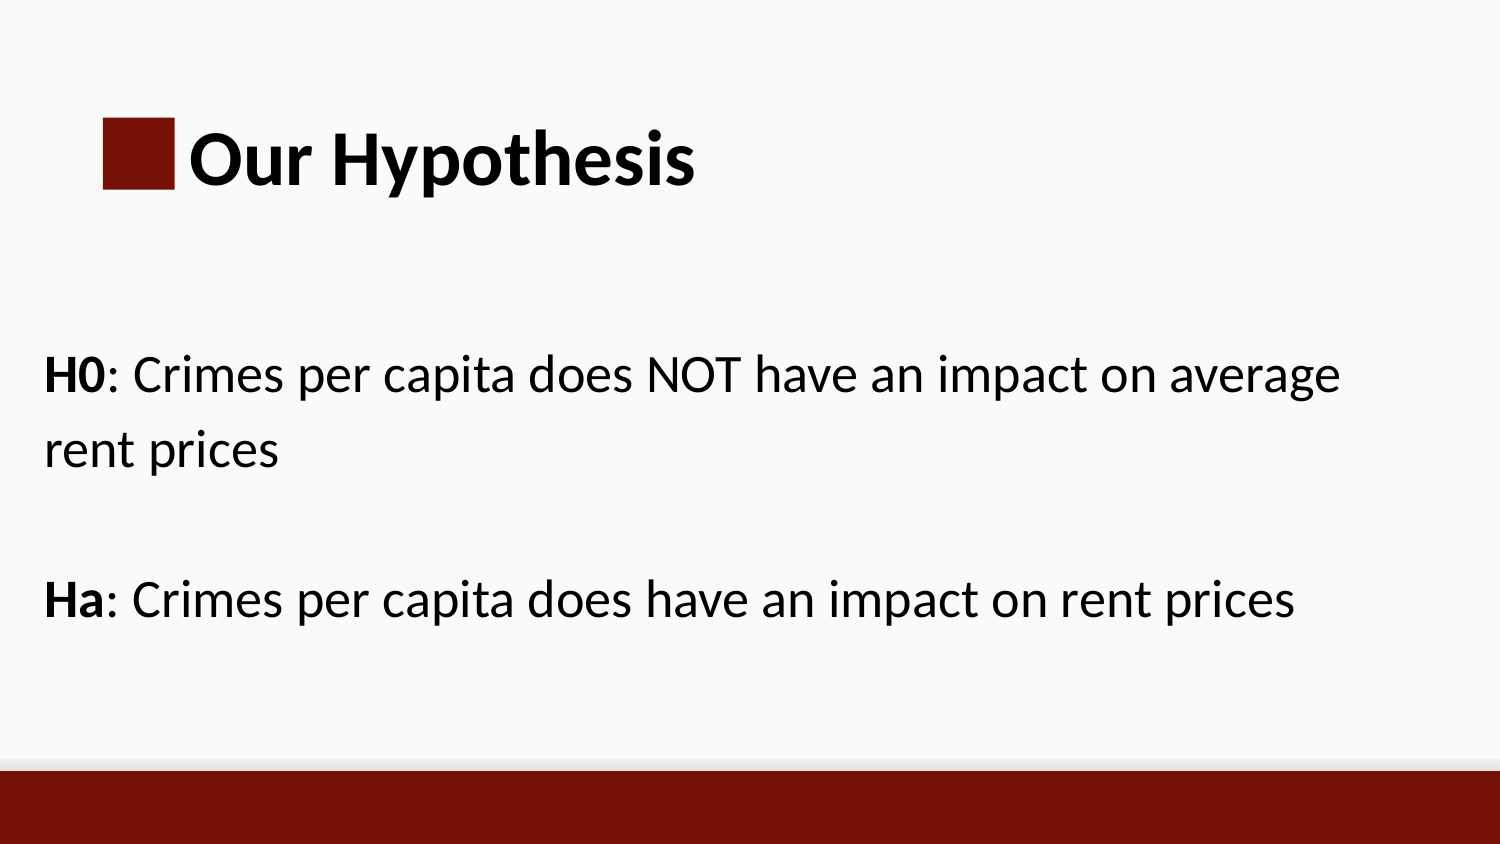

Our Hypothesis

H0: Crimes per capita does NOT have an impact on average rent prices

Ha: Crimes per capita does have an impact on rent prices